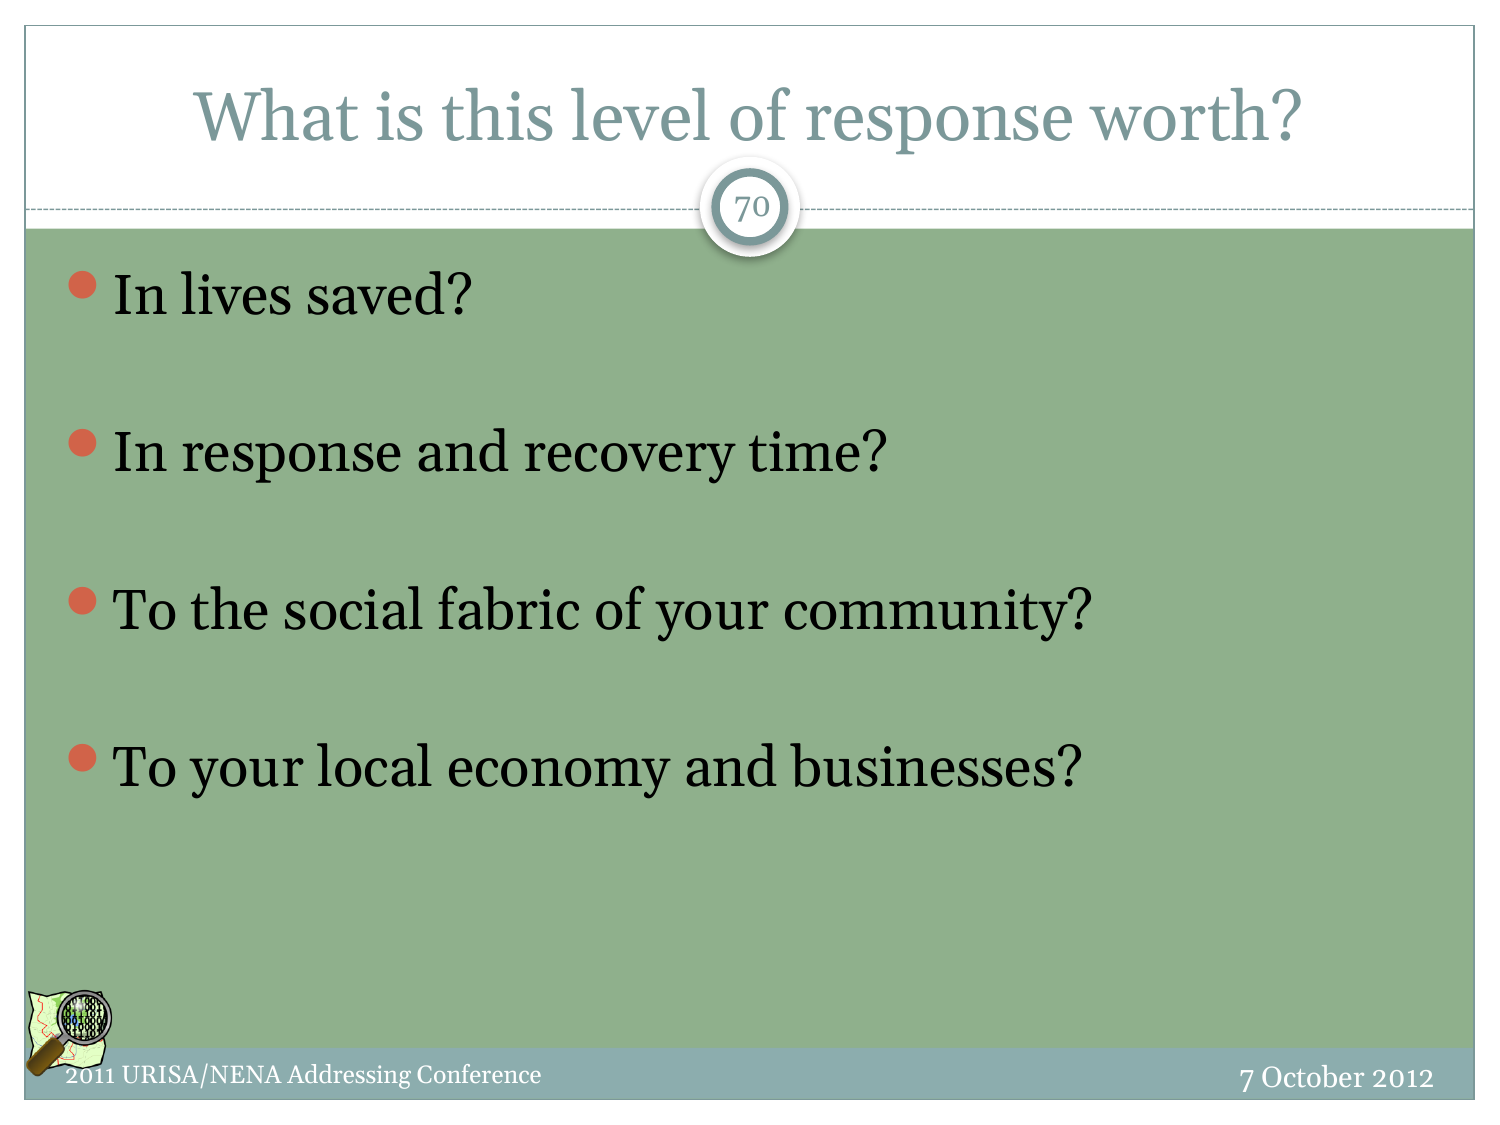

# What is this level of response worth?
70
In lives saved?

In response and recovery time?

To the social fabric of your community?

To your local economy and businesses?
7 October 2012
2011 URISA/NENA Addressing Conference